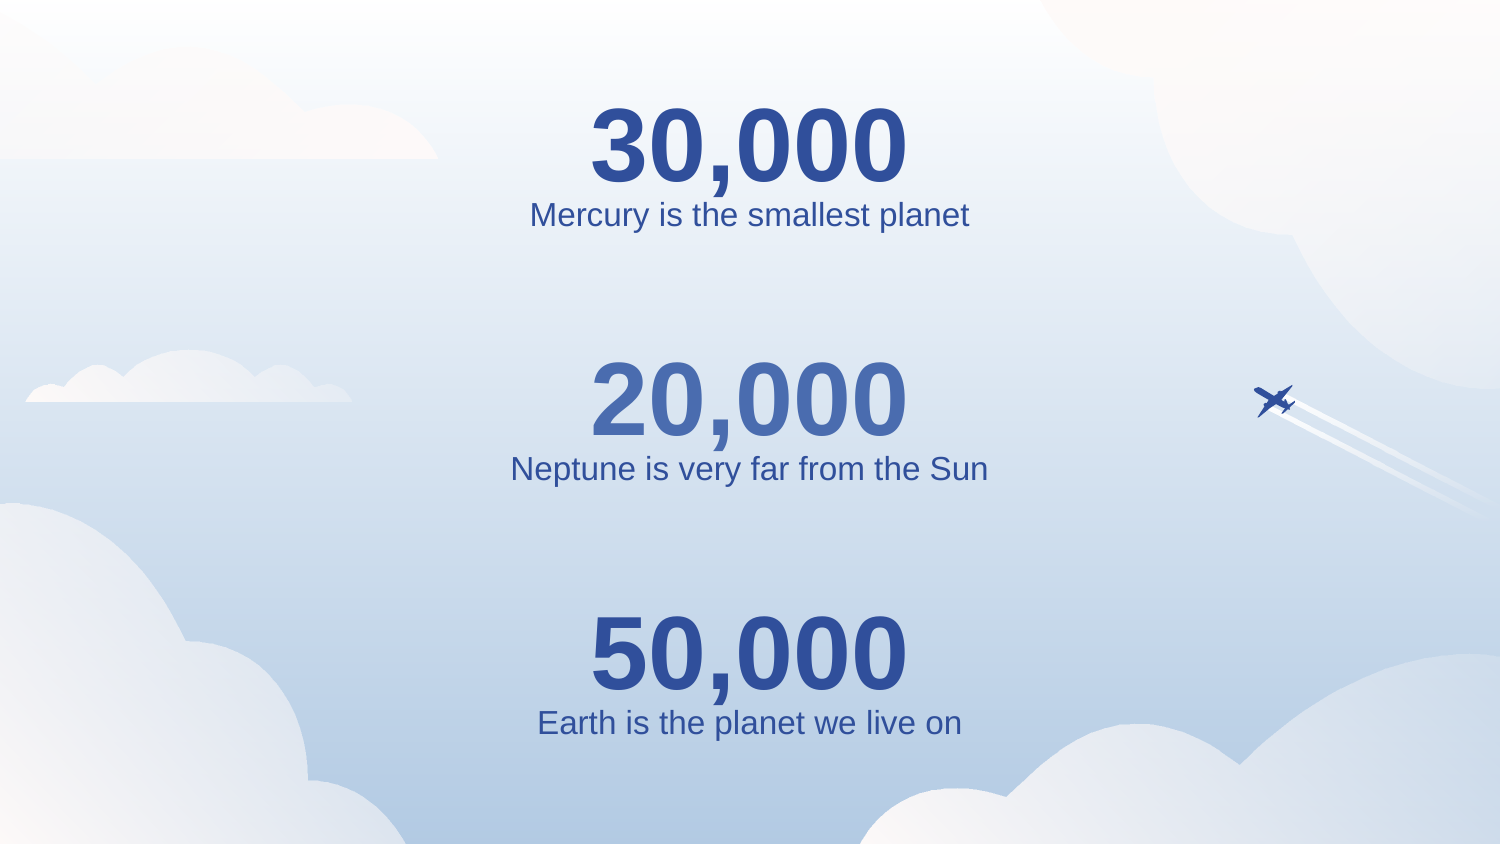

# 30,000
Mercury is the smallest planet
20,000

Neptune is very far from the Sun
50,000
Earth is the planet we live on